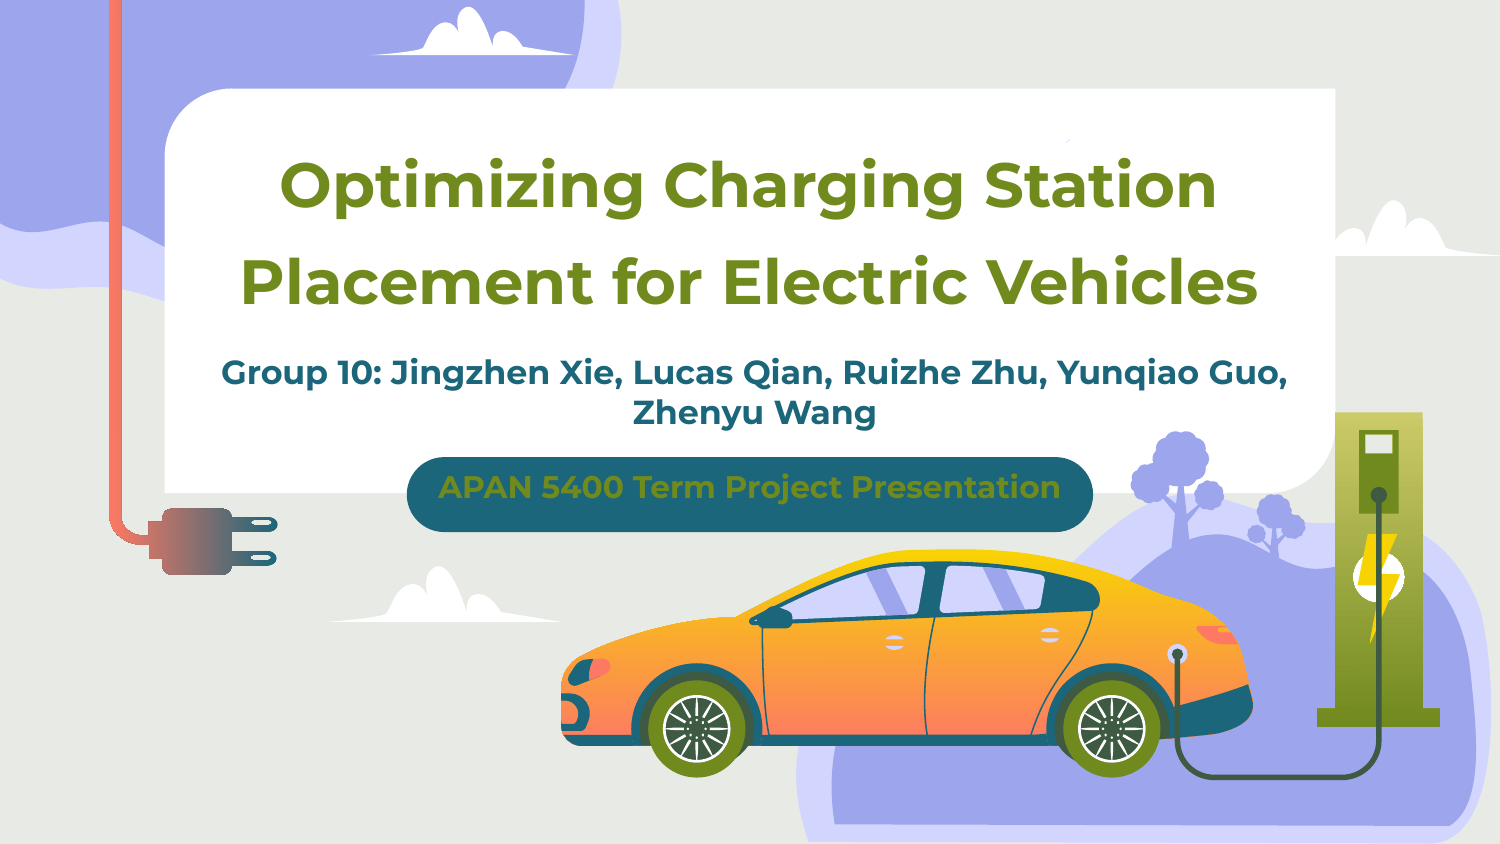

Optimizing Charging Station Placement for Electric Vehicles

Group 10: Jingzhen Xie, Lucas Qian, Ruizhe Zhu, Yunqiao Guo, Zhenyu Wang

APAN 5400 Term Project Presentation